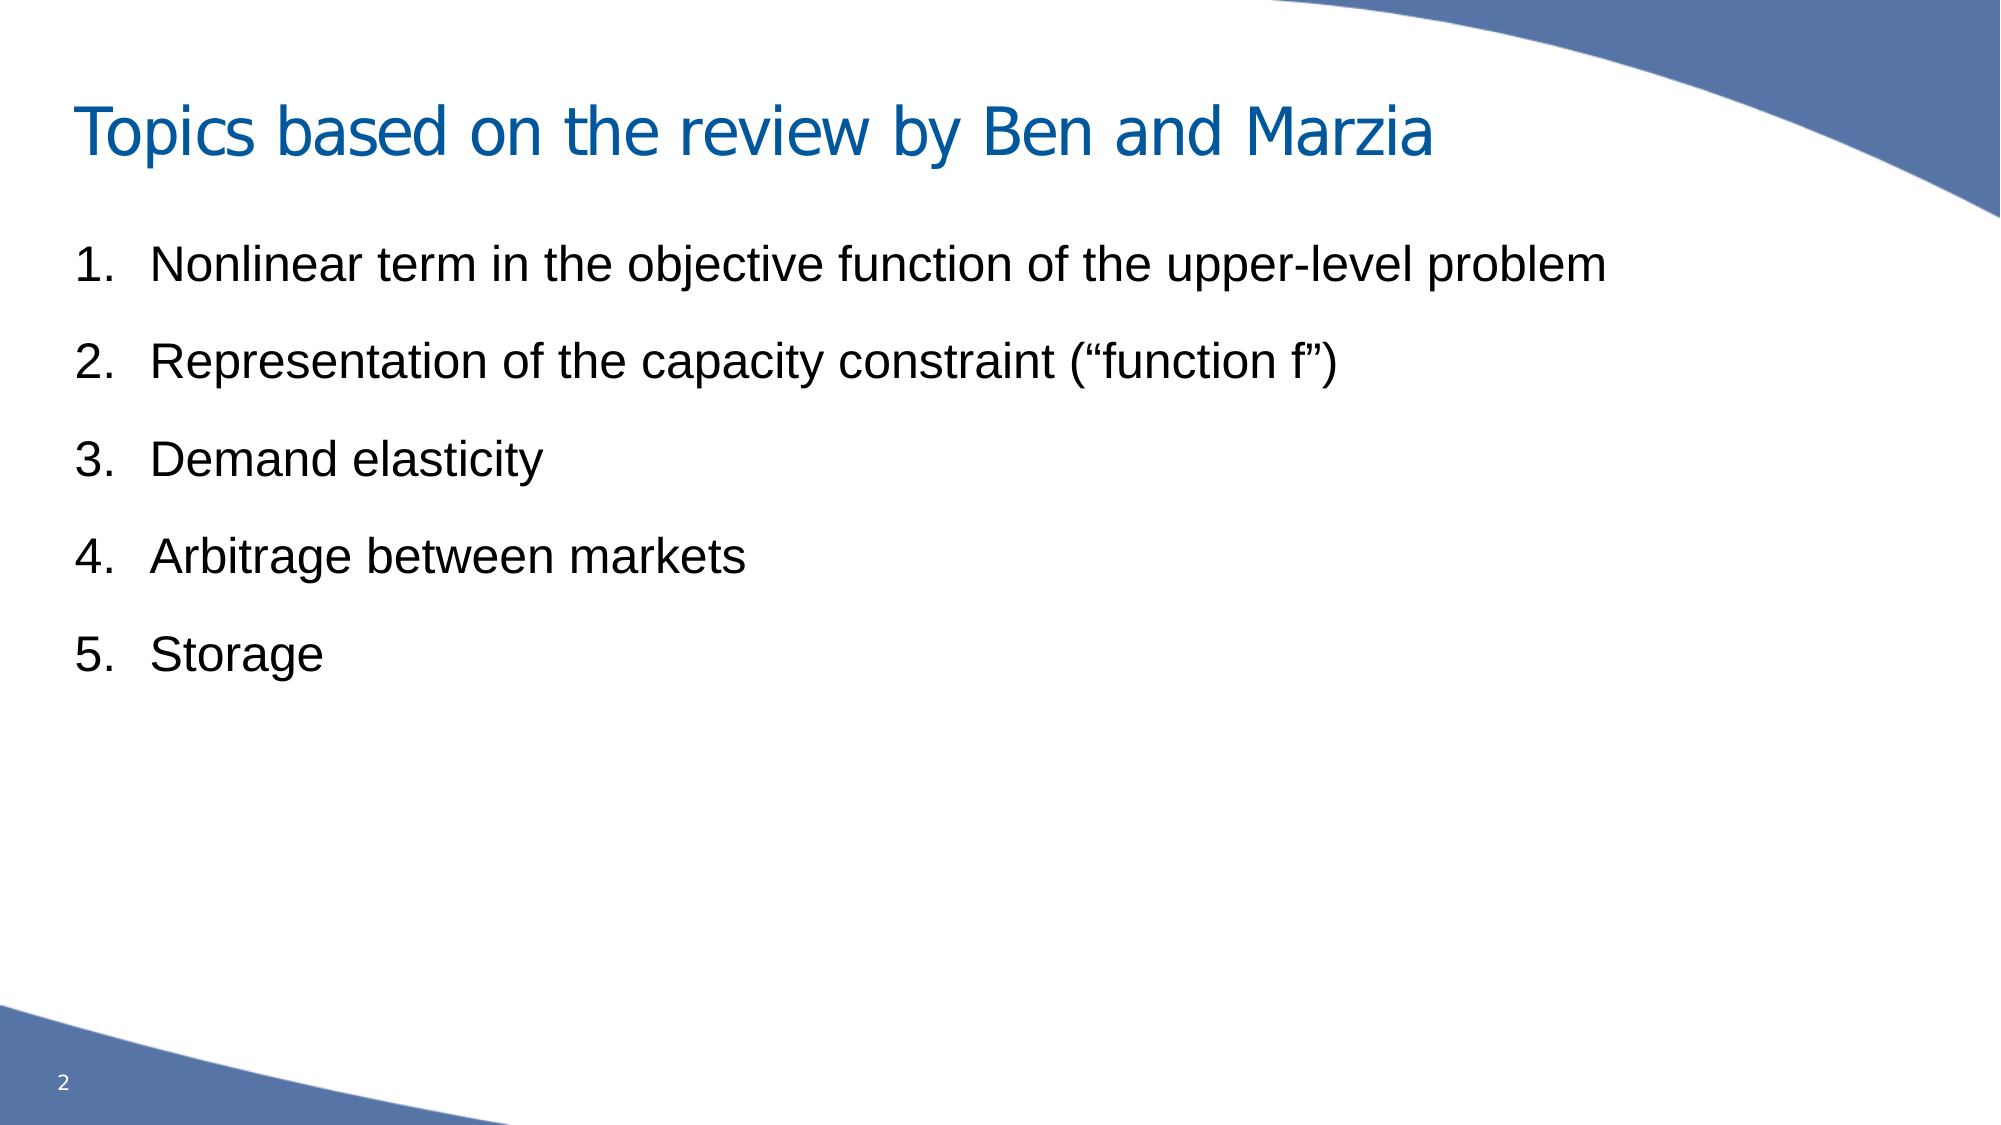

# Topics based on the review by Ben and Marzia
Nonlinear term in the objective function of the upper-level problem
Representation of the capacity constraint (“function f”)
Demand elasticity
Arbitrage between markets
Storage
2